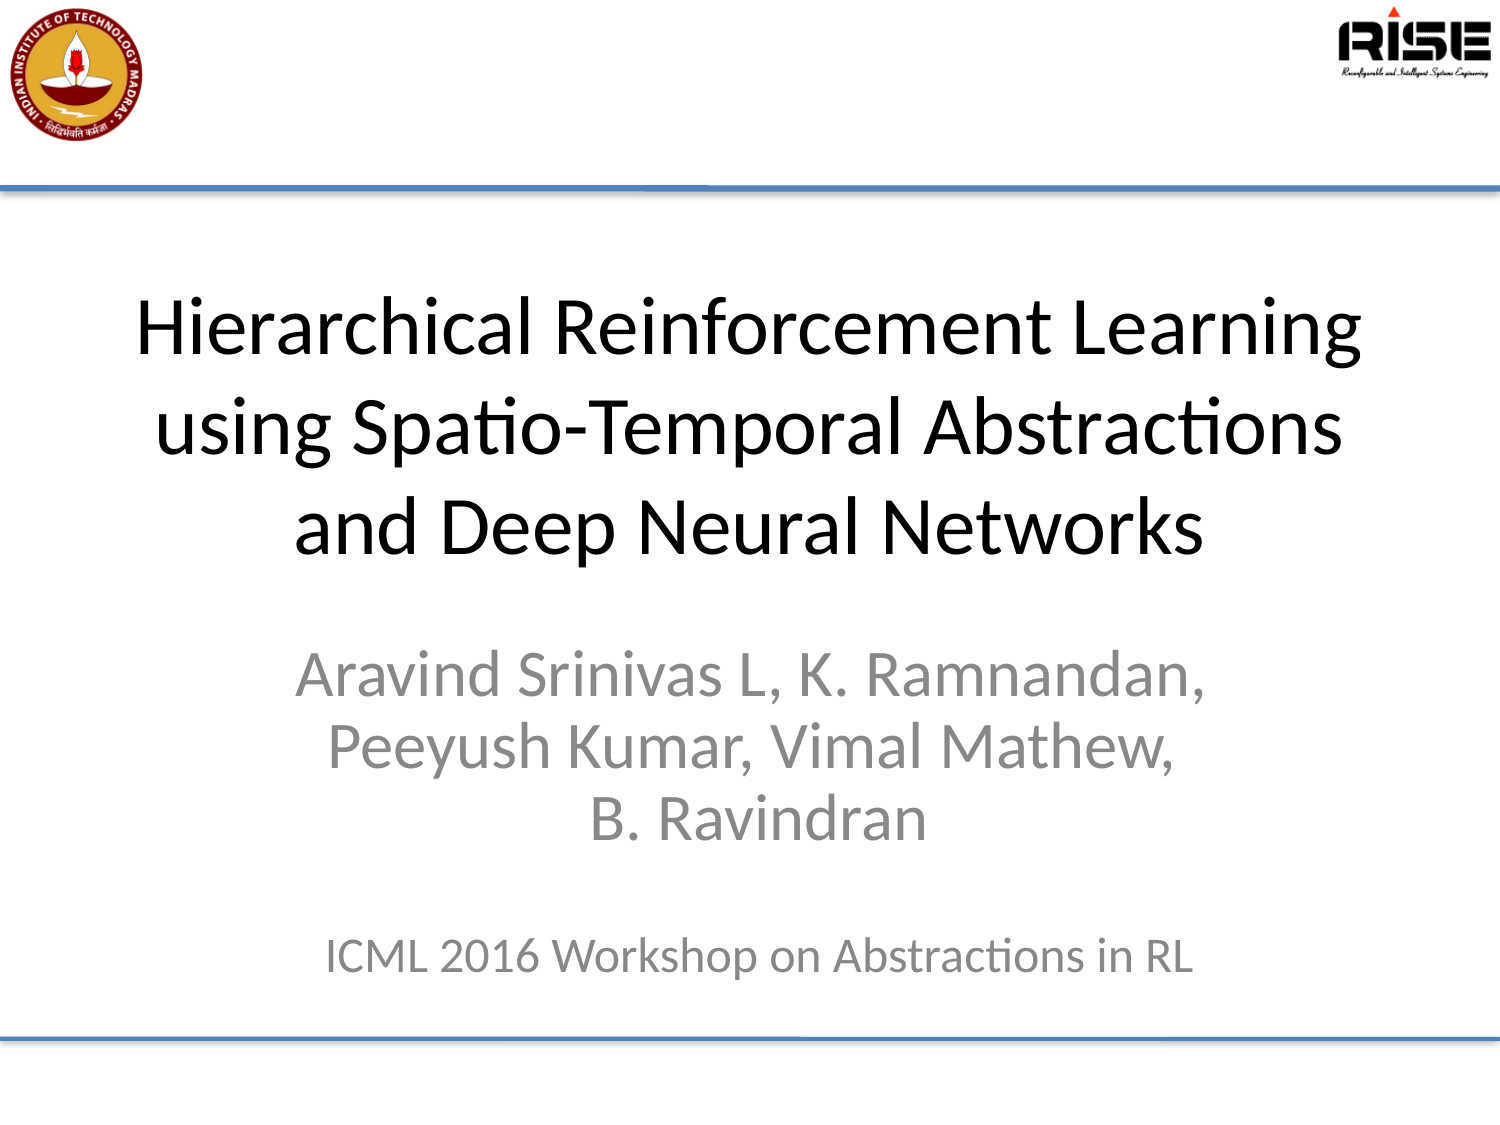

# Hierarchical Reinforcement Learning using Spatio-Temporal Abstractions and Deep Neural Networks
Aravind Srinivas L, K. Ramnandan,
Peeyush Kumar, Vimal Mathew,
B. Ravindran

ICML 2016 Workshop on Abstractions in RL